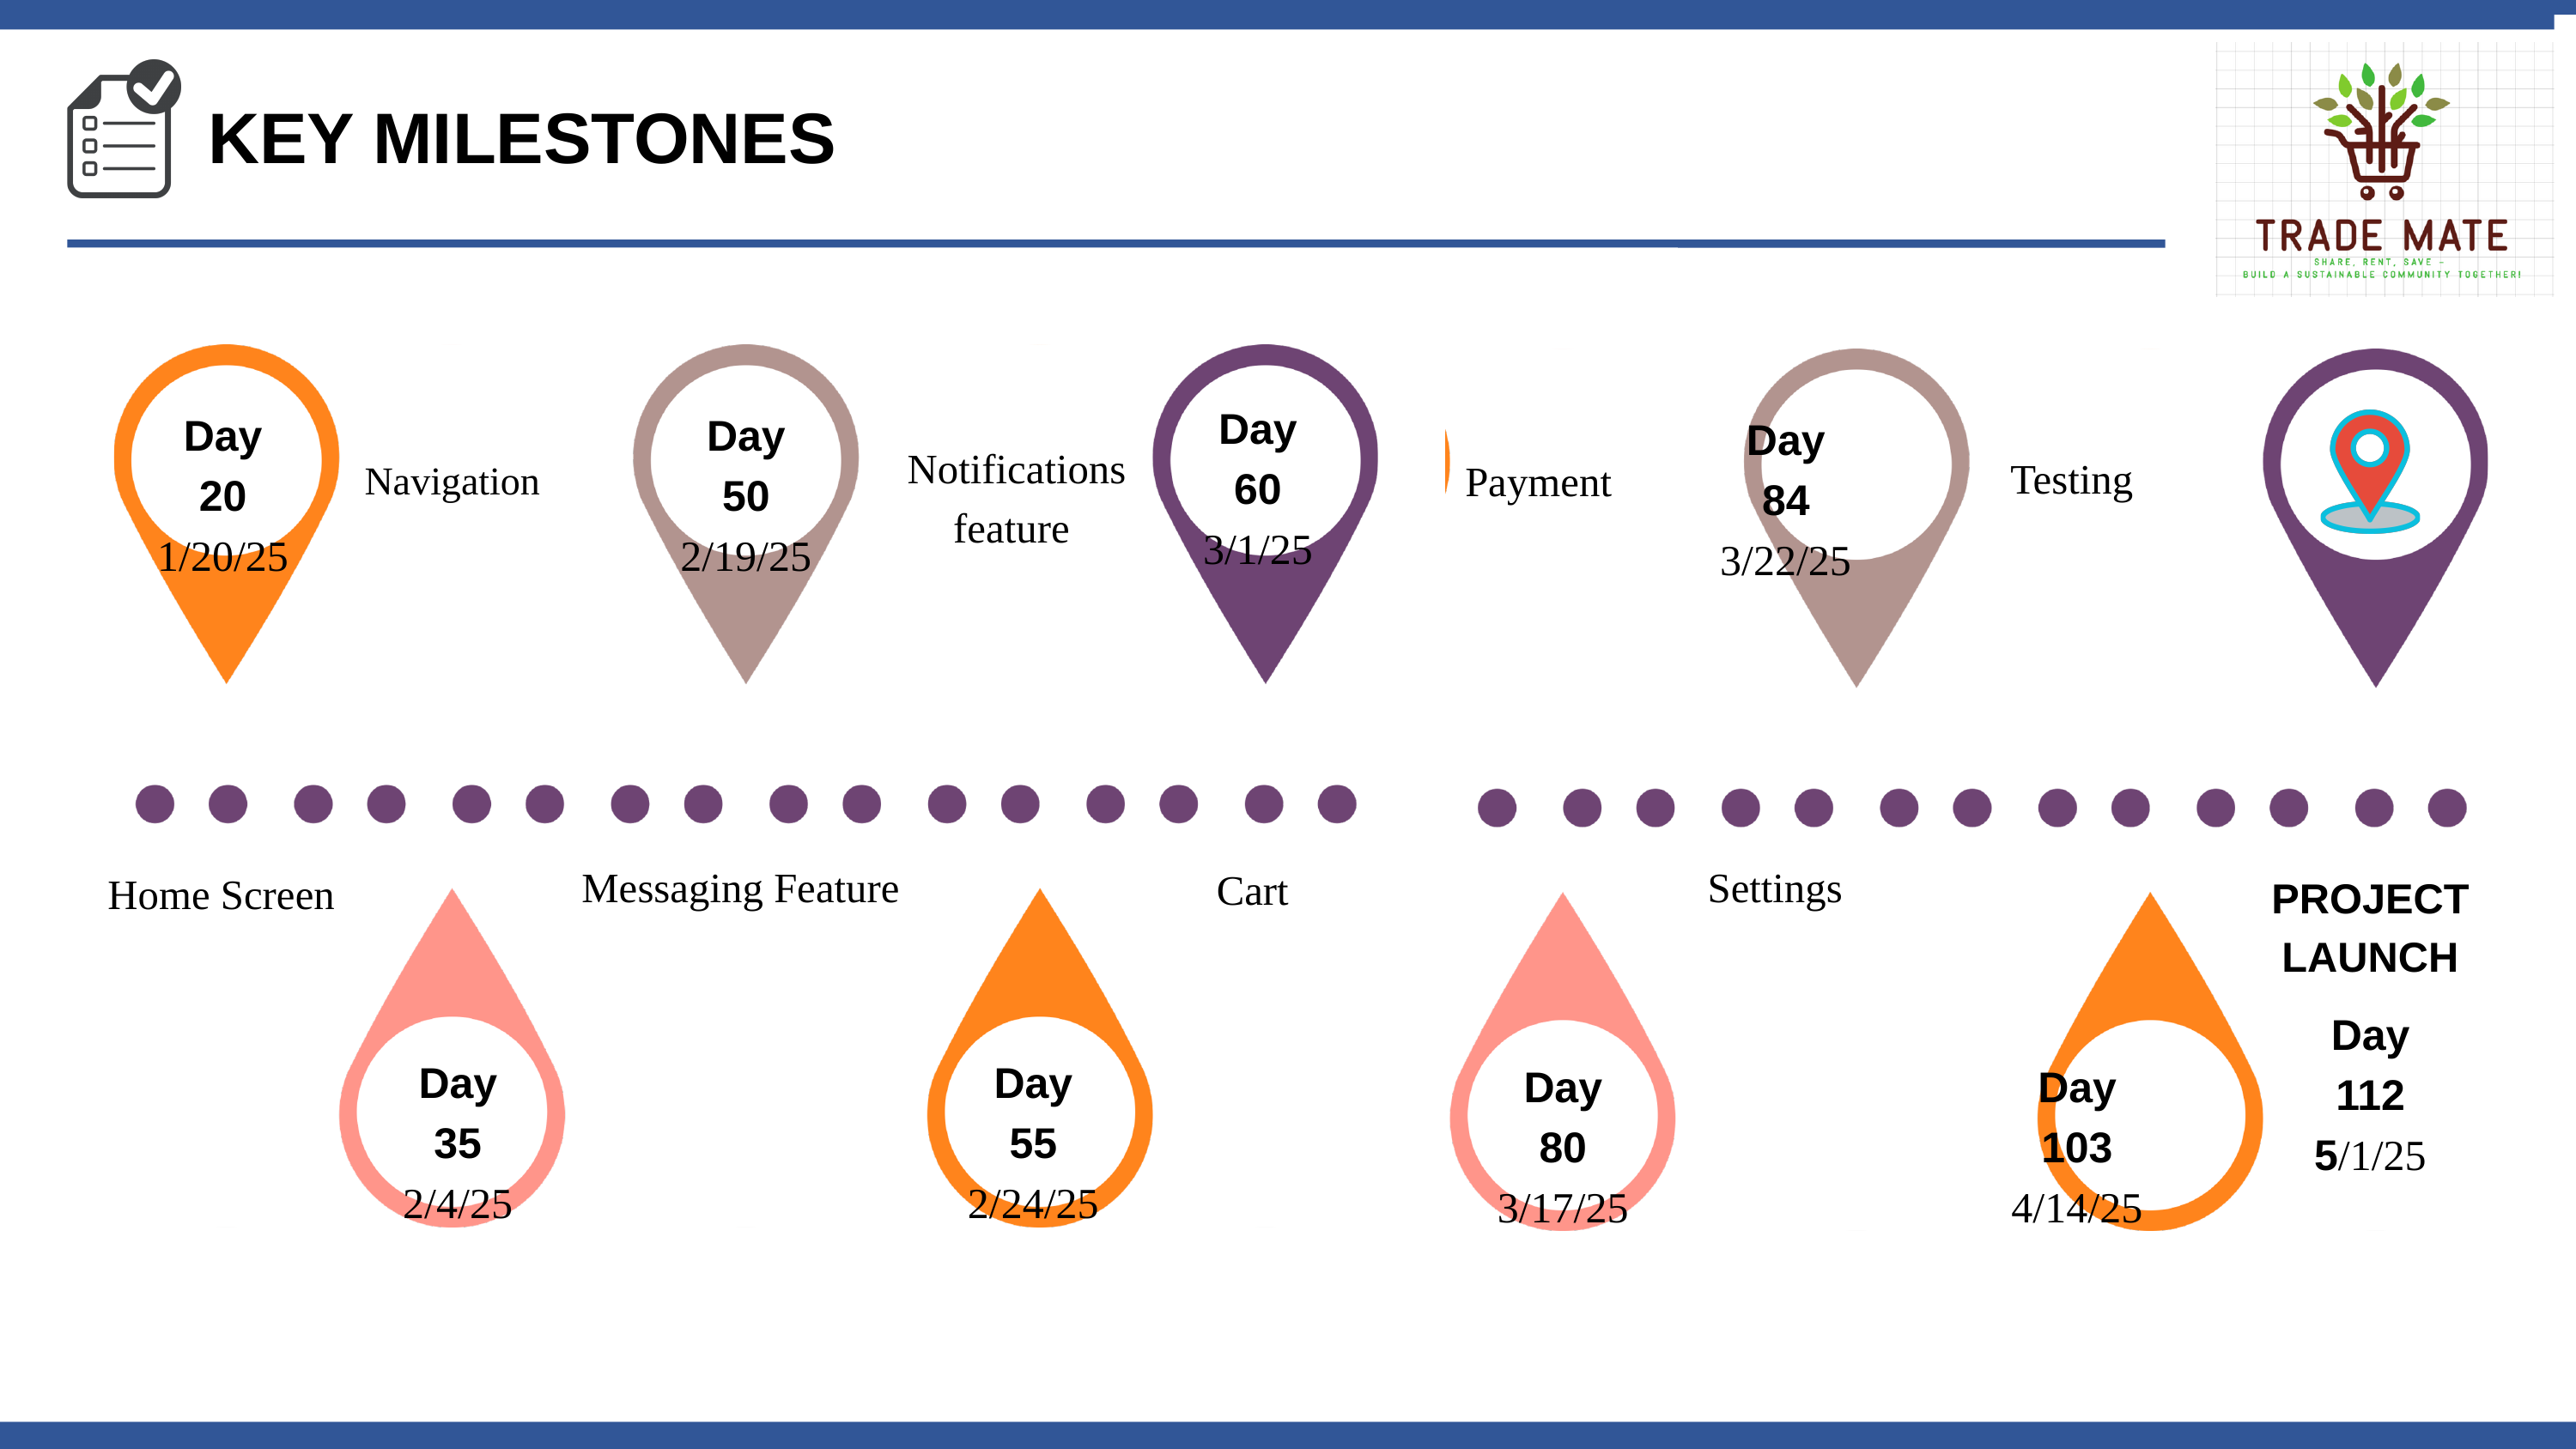

KEY MILESTONES

Day 60
3/1/25
Day 20
1/20/25
Day 50
2/19/25
Day 84
3/22/25

Notifications feature
Testing

Payment
Navigation
Messaging Feature
Settings
Cart
Home Screen
PROJECT LAUNCH
Day 112
5/1/25
Day 35
2/4/25
Day 55
2/24/25
Day 80
3/17/25
Day 103
4/14/25